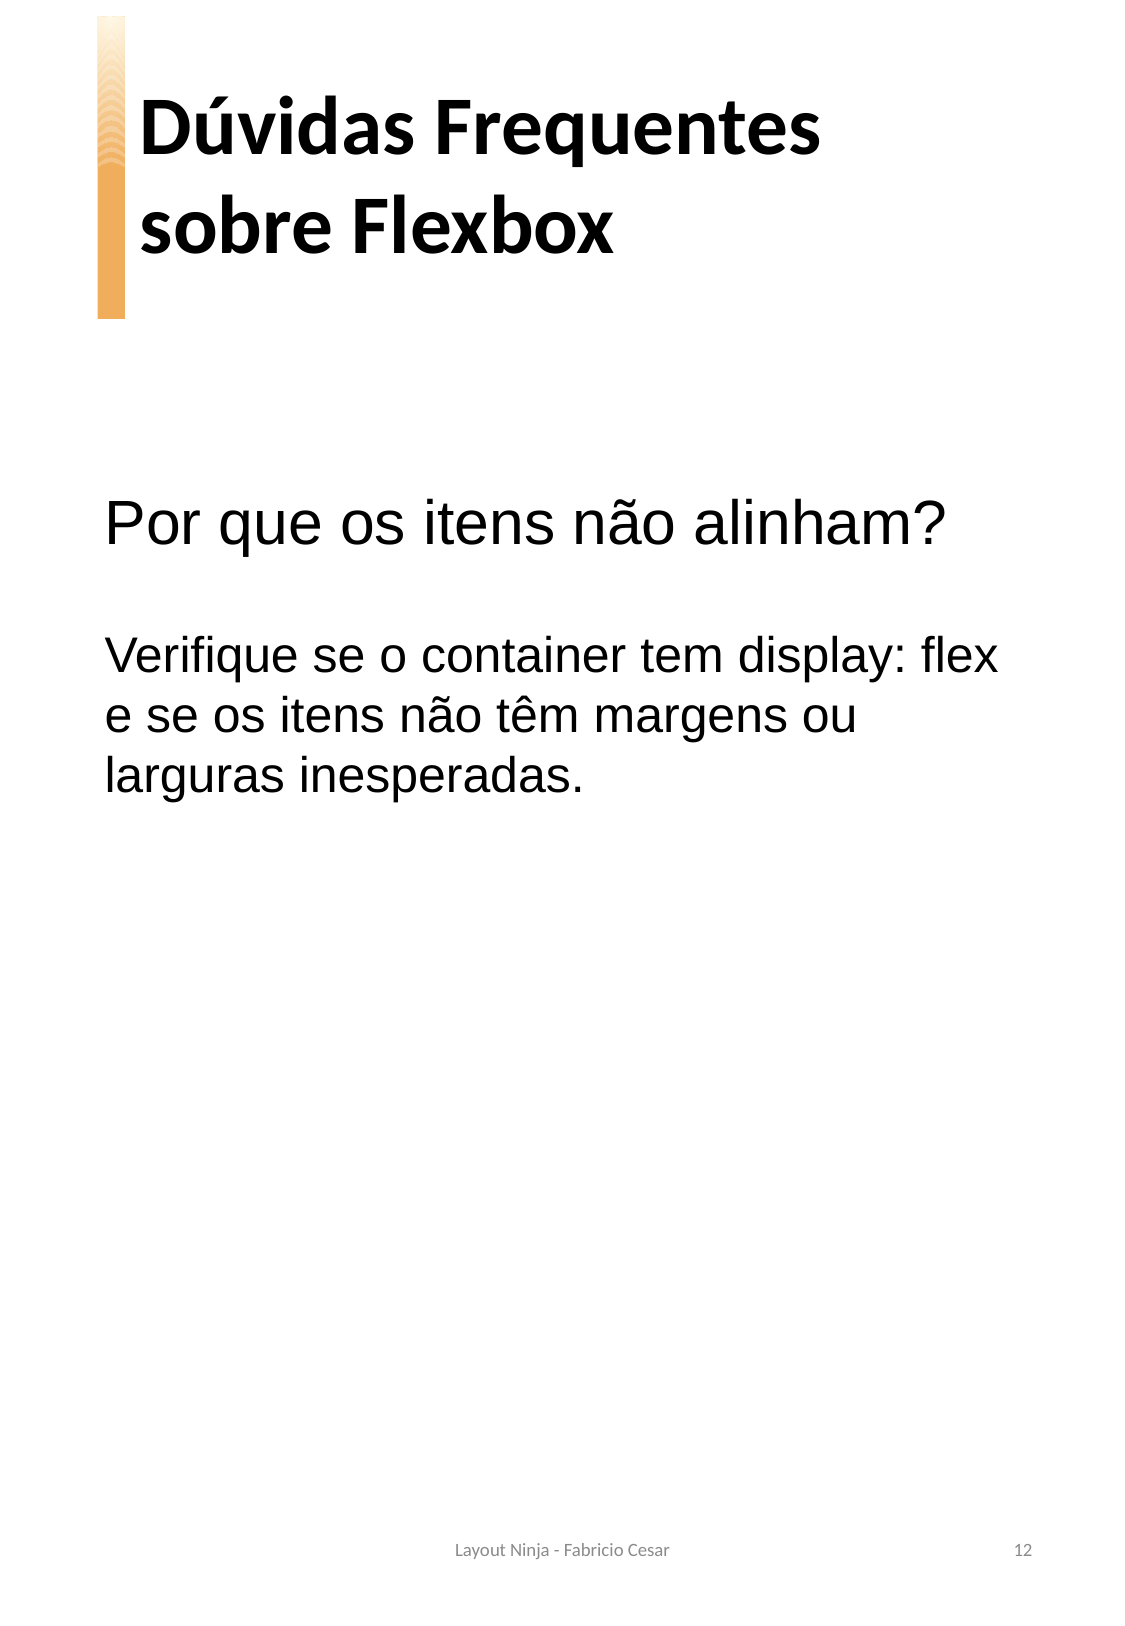

Dúvidas Frequentes sobre Flexbox
Por que os itens não alinham?
Verifique se o container tem display: flex e se os itens não têm margens ou larguras inesperadas.
Layout Ninja - Fabricio Cesar
12